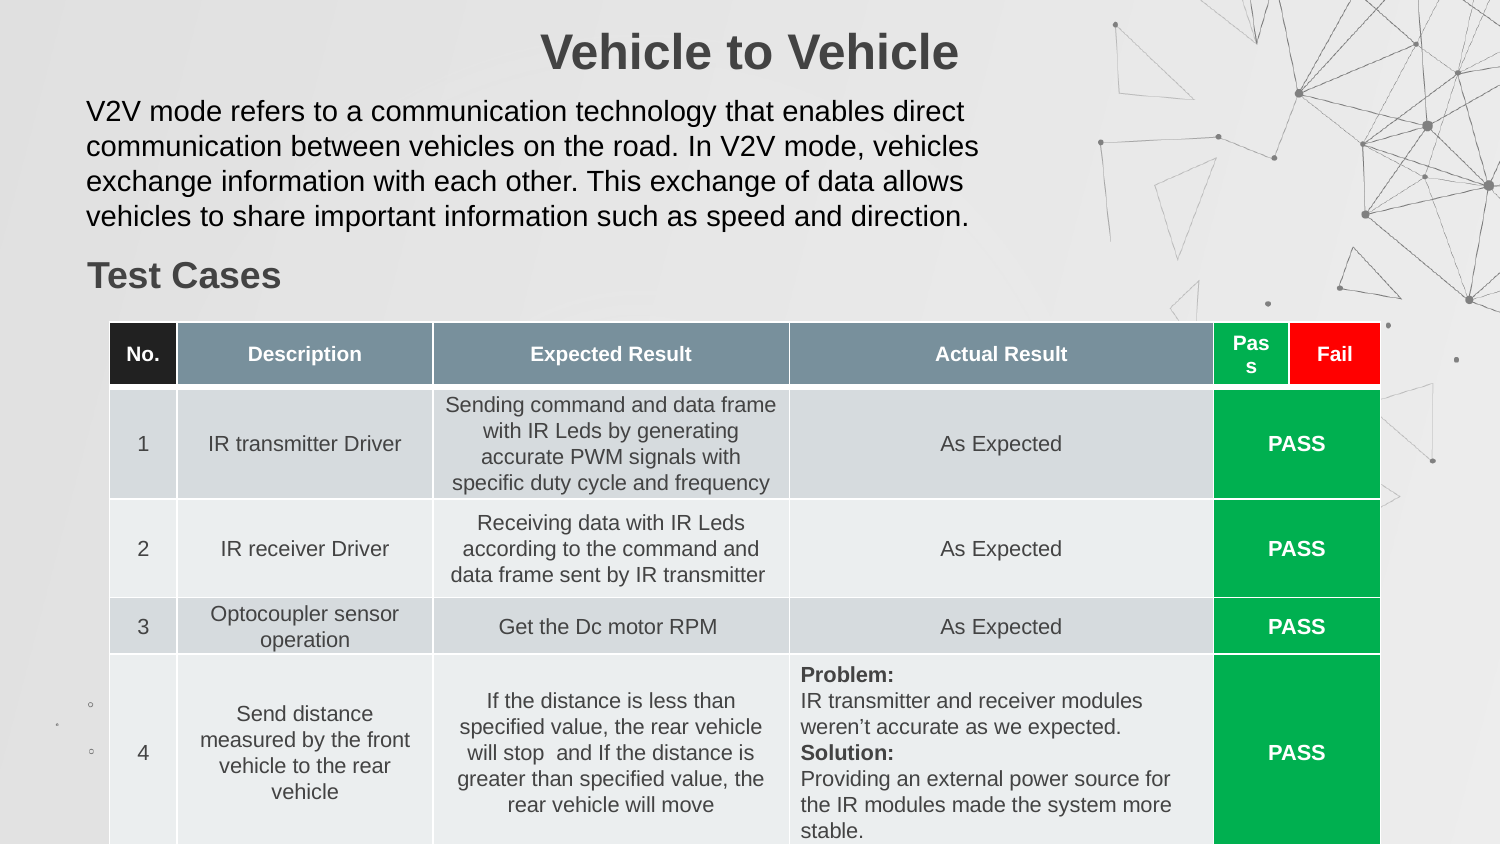

# Vehicle to Vehicle
V2V mode refers to a communication technology that enables direct communication between vehicles on the road. In V2V mode, vehicles exchange information with each other. This exchange of data allows vehicles to share important information such as speed and direction.

Test Cases
| No. | Description | Expected Result | Actual Result | Pass | Fail |
| --- | --- | --- | --- | --- | --- |
| 1 | IR transmitter Driver | Sending command and data frame with IR Leds by generating accurate PWM signals with specific duty cycle and frequency | As Expected | PASS |  |
| 2 | IR receiver Driver | Receiving data with IR Leds according to the command and data frame sent by IR transmitter | As Expected | PASS |  |
| 3 | Optocoupler sensor operation | Get the Dc motor RPM | As Expected | PASS |  |
| 4 | Send distance measured by the front vehicle to the rear vehicle | If the distance is less than specified value, the rear vehicle will stop and If the distance is greater than specified value, the rear vehicle will move | Problem: IR transmitter and receiver modules weren’t accurate as we expected.  Solution: Providing an external power source for the IR modules made the system more stable. | PASS |  |